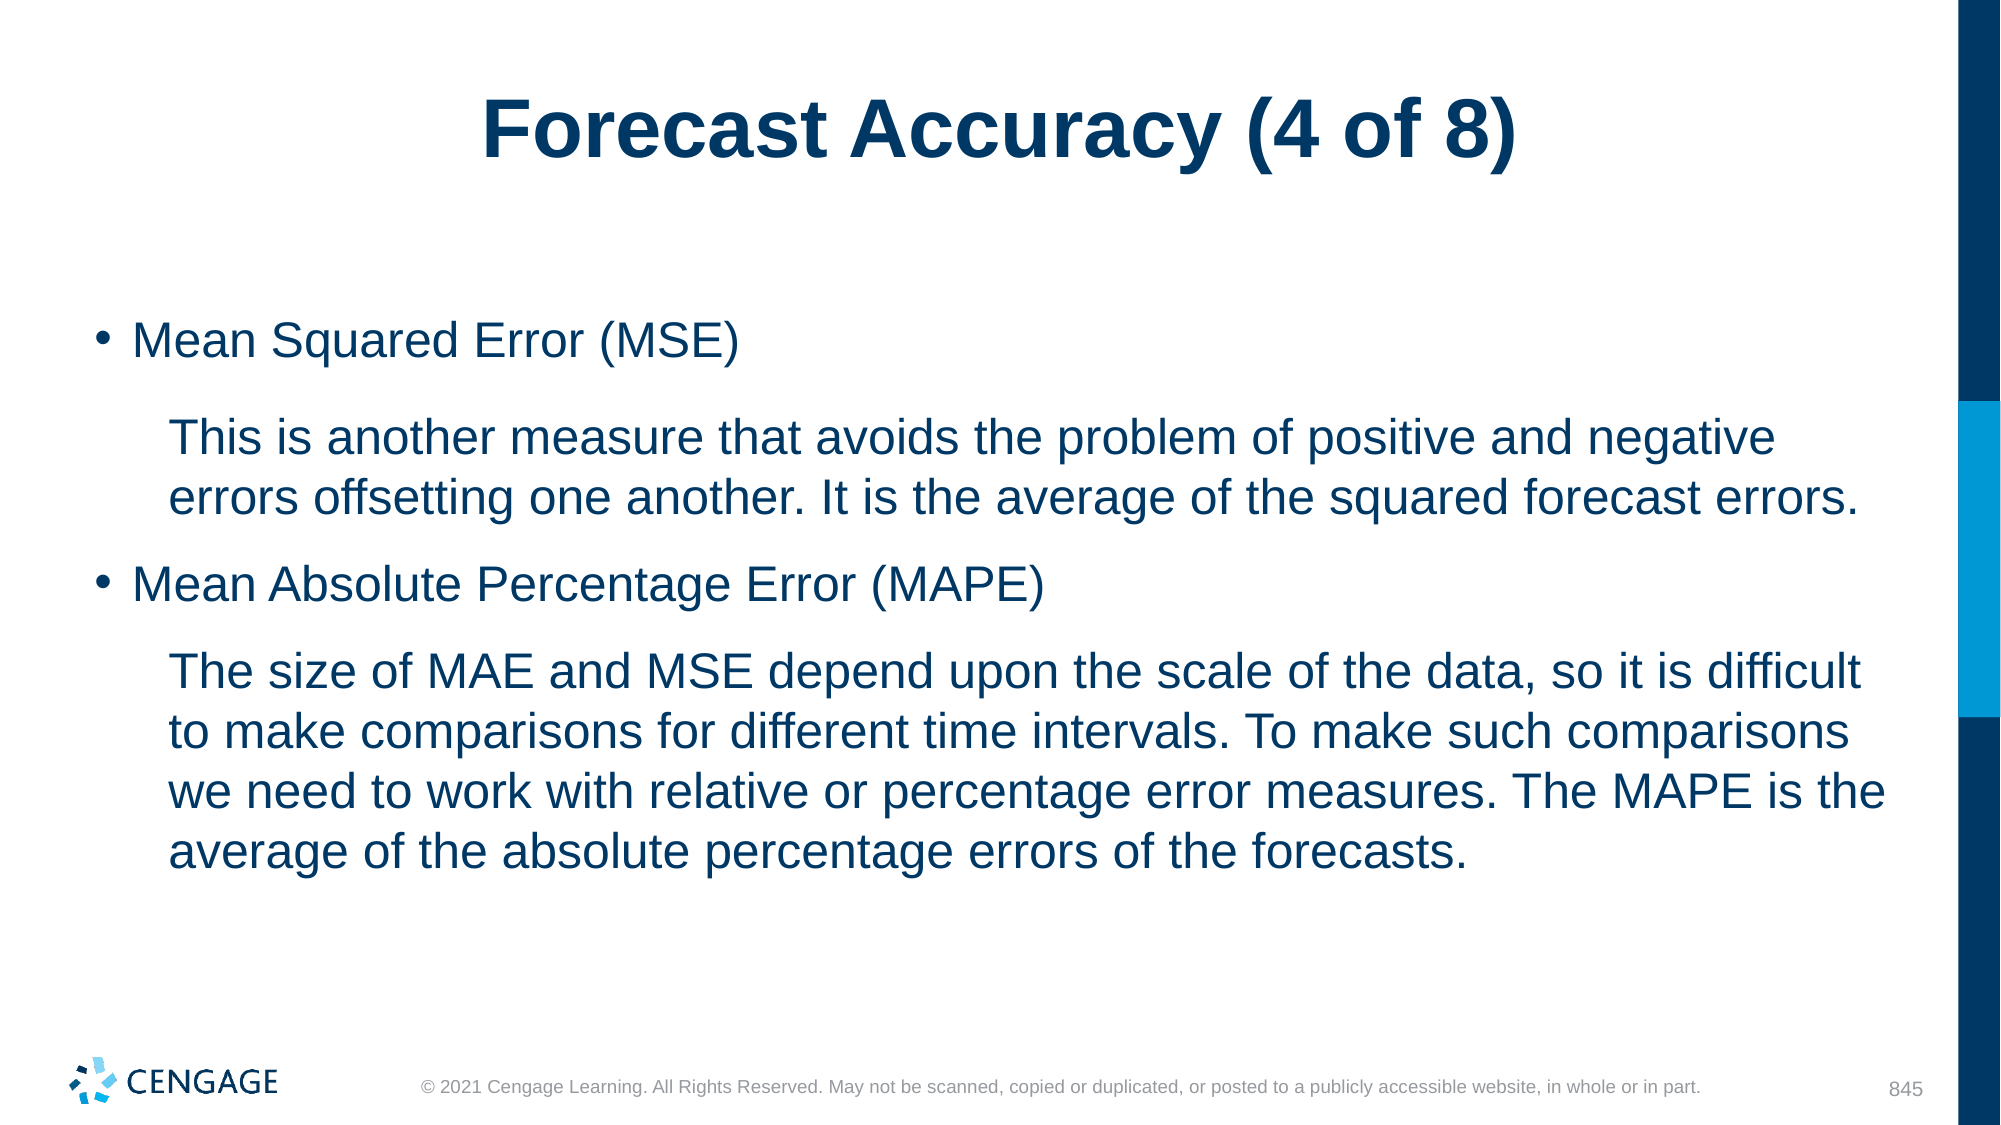

# Forecast Accuracy (4 of 8)
Mean Squared Error (MSE)
This is another measure that avoids the problem of positive and negative errors offsetting one another. It is the average of the squared forecast errors.
Mean Absolute Percentage Error (MAPE)
The size of MAE and MSE depend upon the scale of the data, so it is difficult to make comparisons for different time intervals. To make such comparisons we need to work with relative or percentage error measures. The MAPE is the average of the absolute percentage errors of the forecasts.